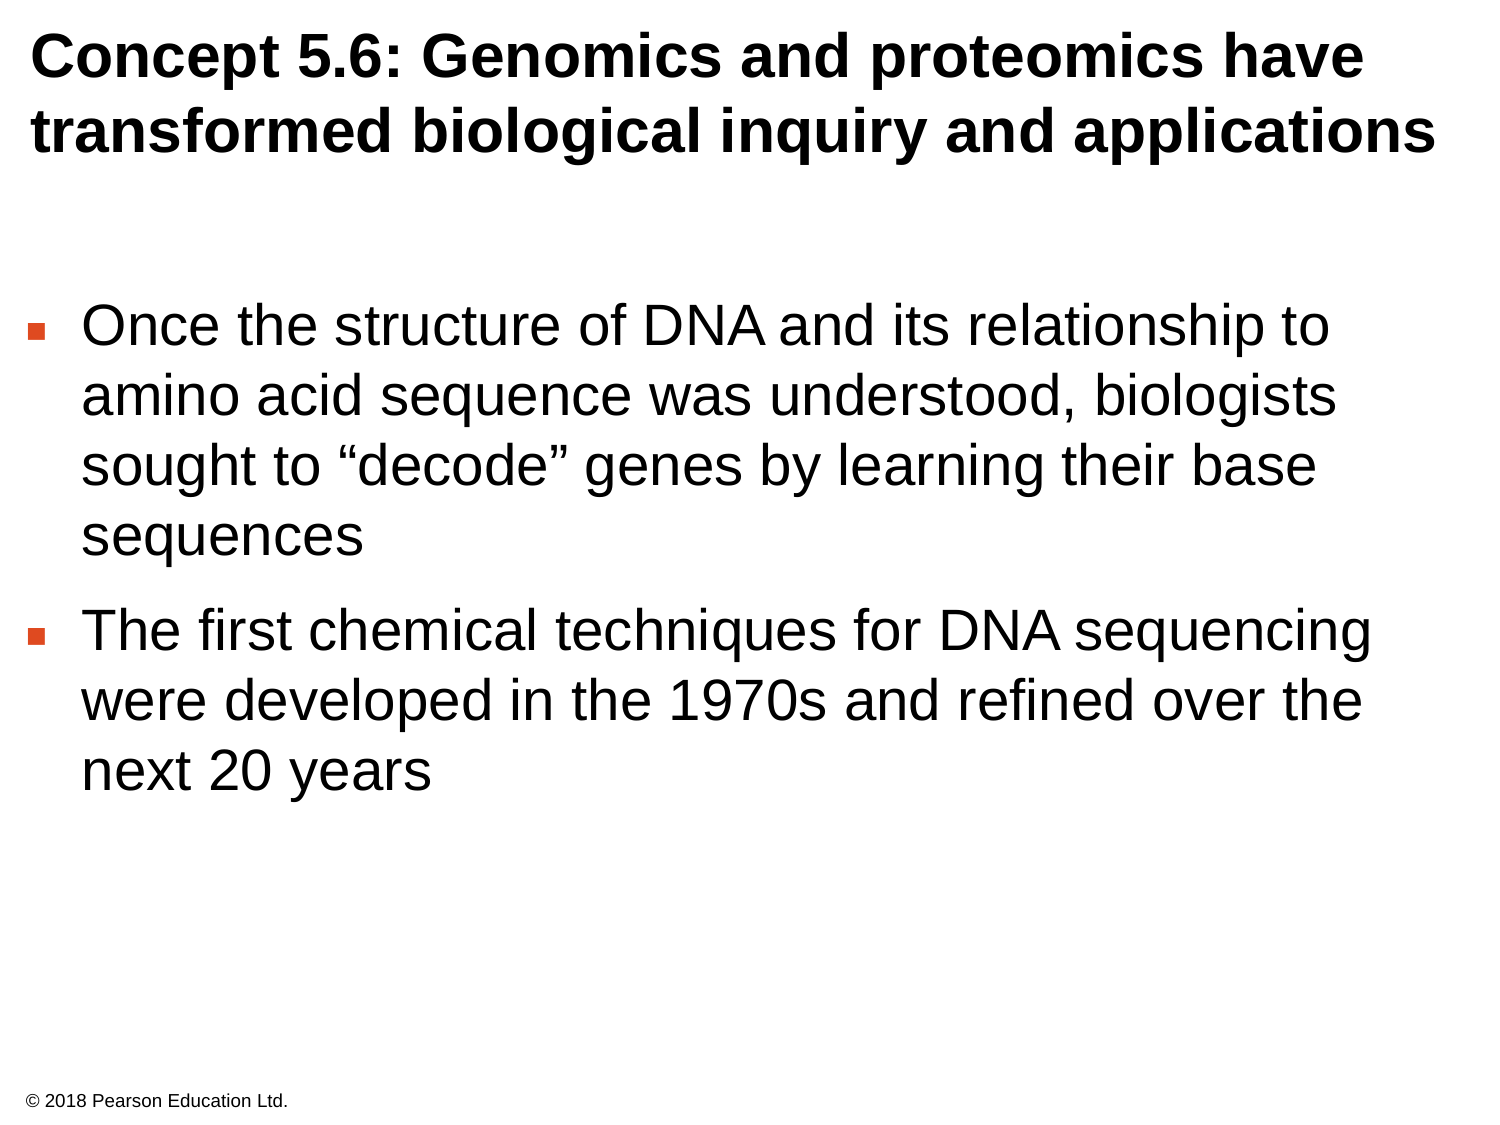

# Concept 5.6: Genomics and proteomics have transformed biological inquiry and applications
Once the structure of DNA and its relationship to amino acid sequence was understood, biologists sought to “decode” genes by learning their base sequences
The first chemical techniques for DNA sequencing were developed in the 1970s and refined over the next 20 years
© 2018 Pearson Education Ltd.